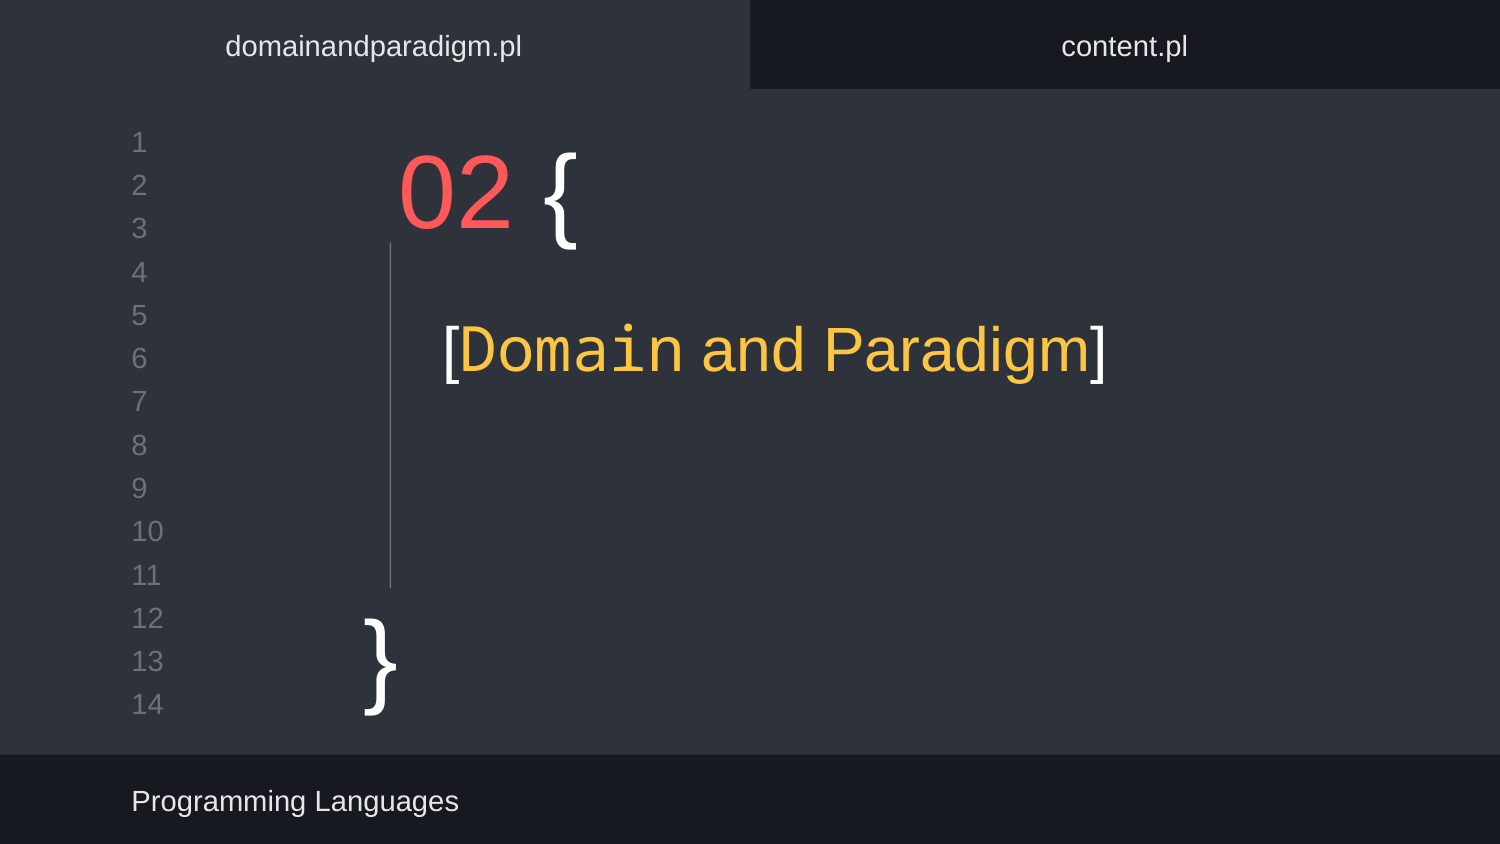

domainandparadigm.pl
content.pl
02 {
[Domain and Paradigm]
}
Programming Languages